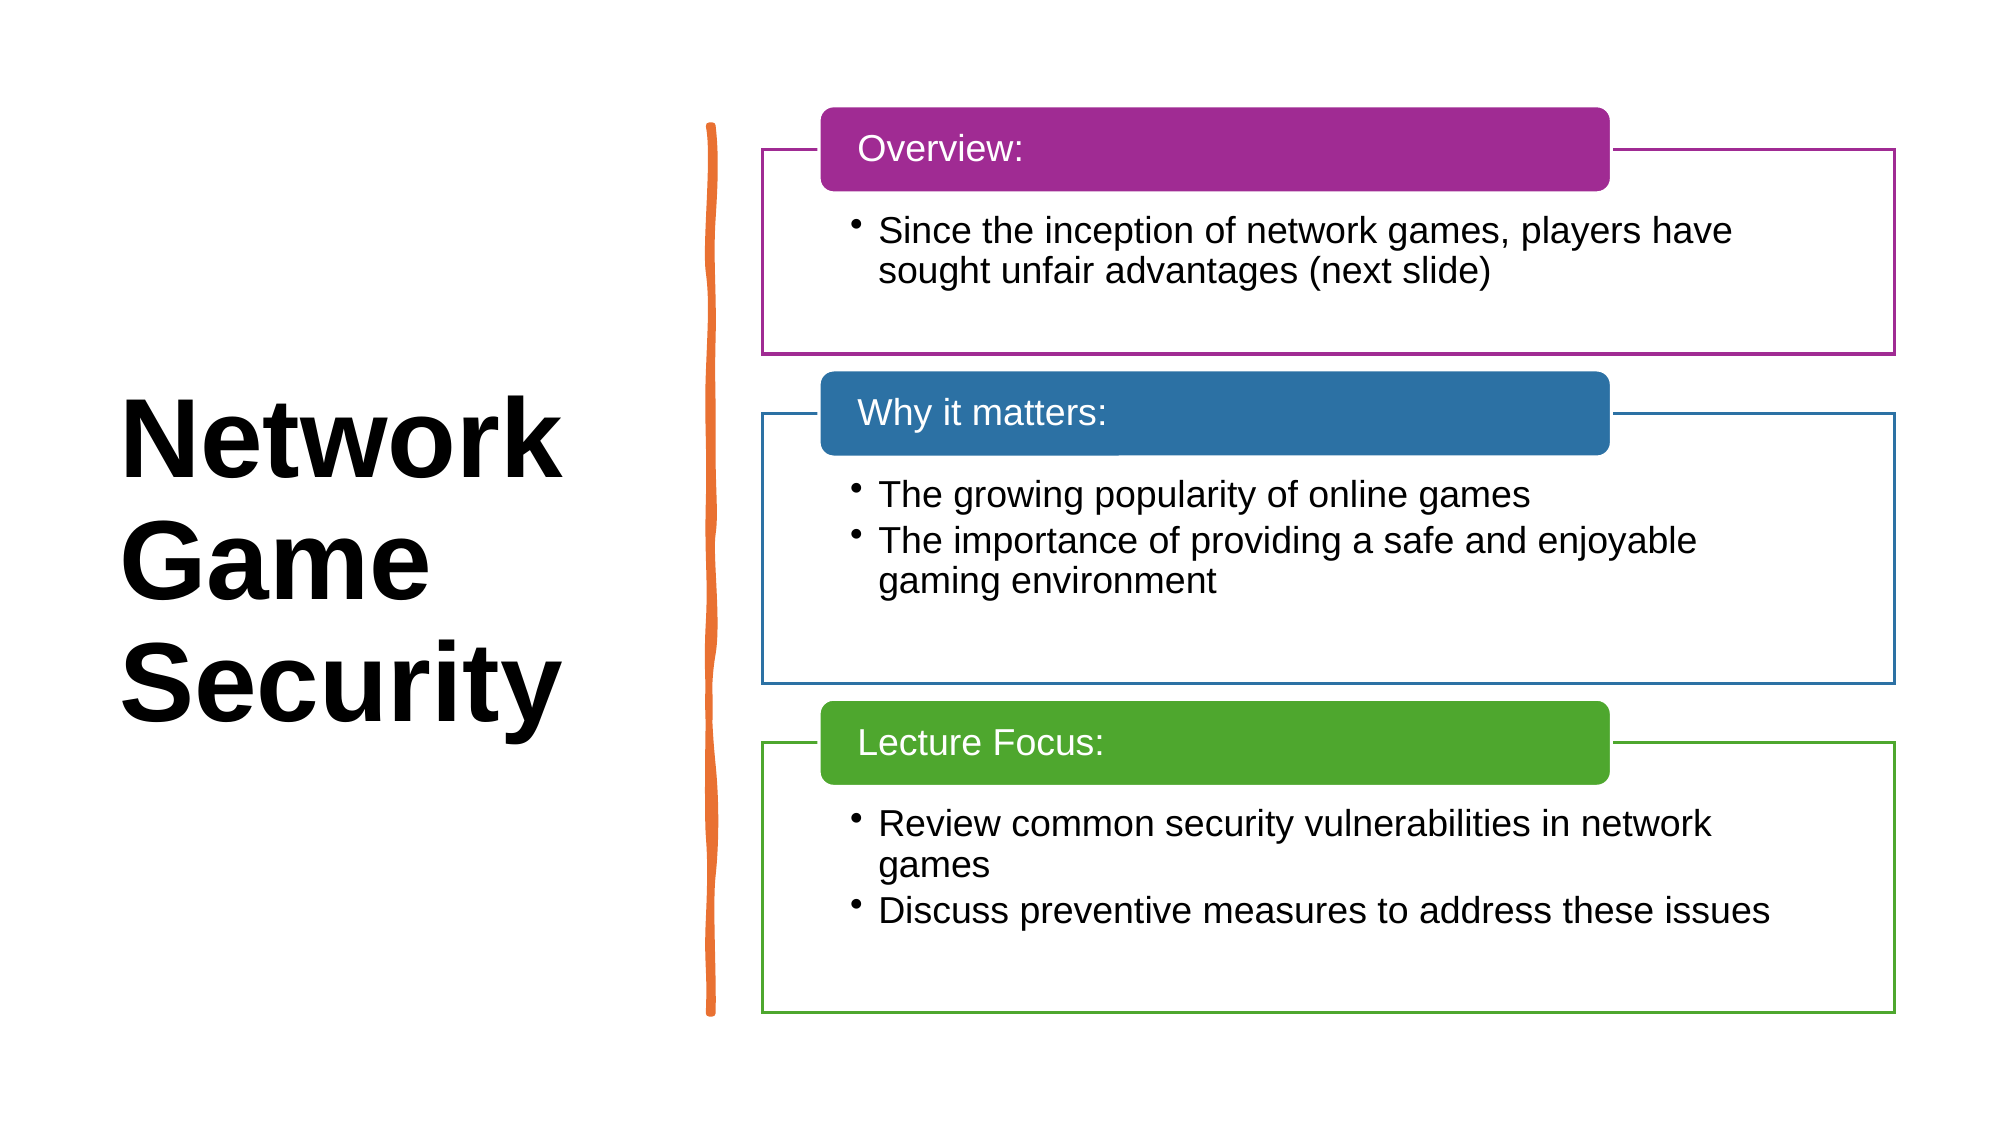

Since the inception of network games, players have sought unfair advantages (next slide)
Overview:
The growing popularity of online games
The importance of providing a safe and enjoyable gaming environment
Why it matters:
Review common security vulnerabilities in network games
Discuss preventive measures to address these issues
Lecture Focus:
# Network Game Security